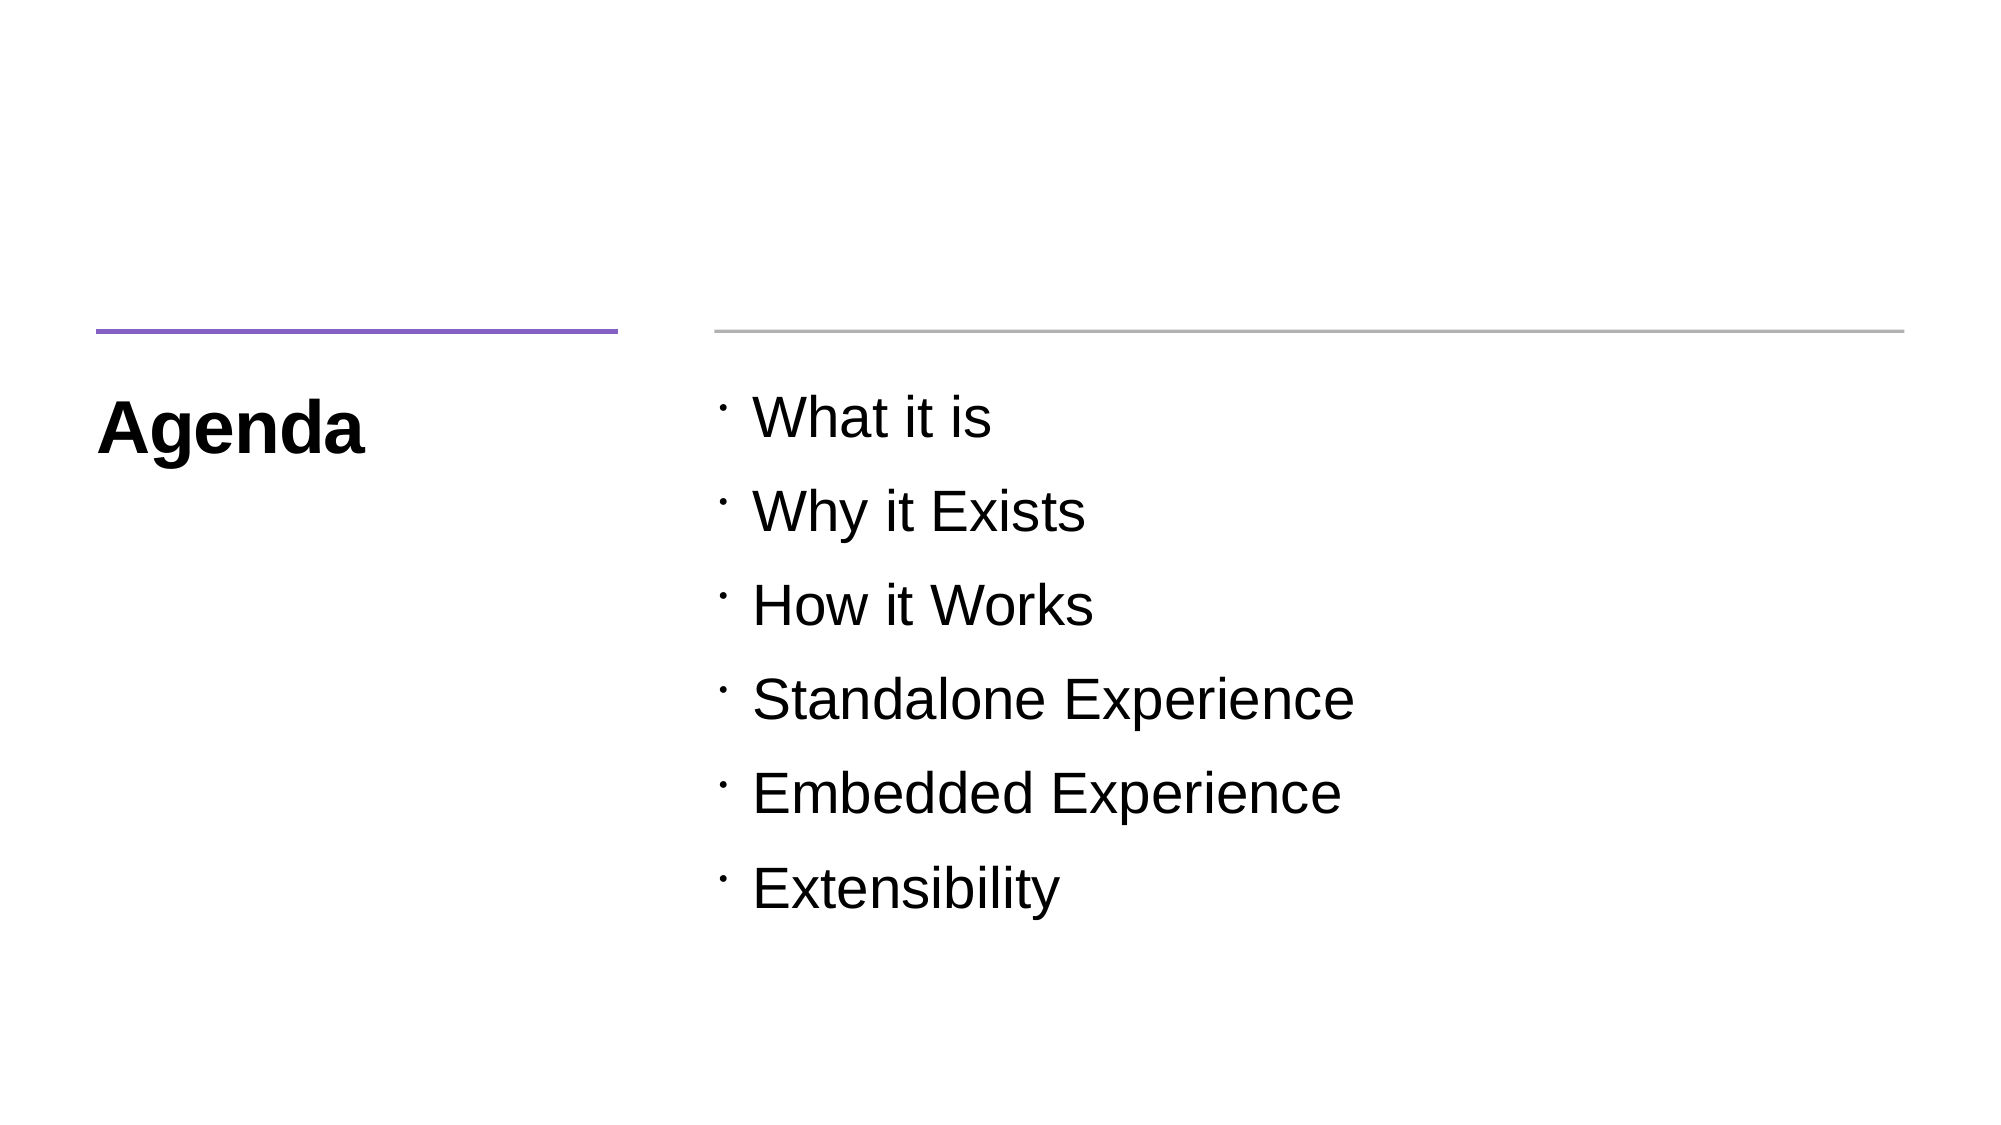

# Agenda
What it is
Why it Exists
How it Works
Standalone Experience
Embedded Experience
Extensibility